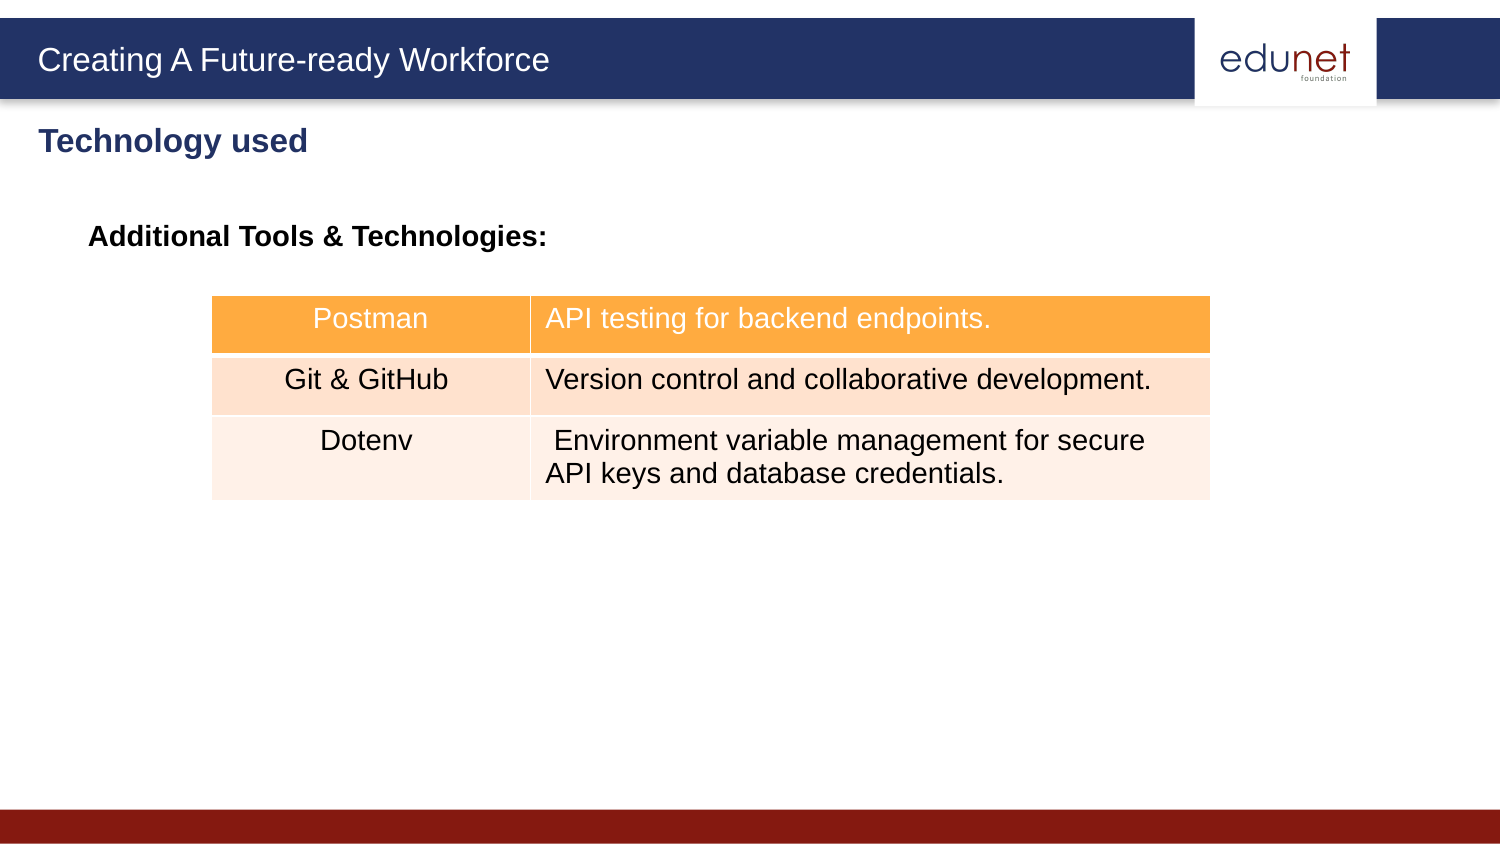

Technology used
Additional Tools & Technologies:

| Postman | API testing for backend endpoints. |
| --- | --- |
| Git & GitHub | Version control and collaborative development. |
| Dotenv | Environment variable management for secure API keys and database credentials. |